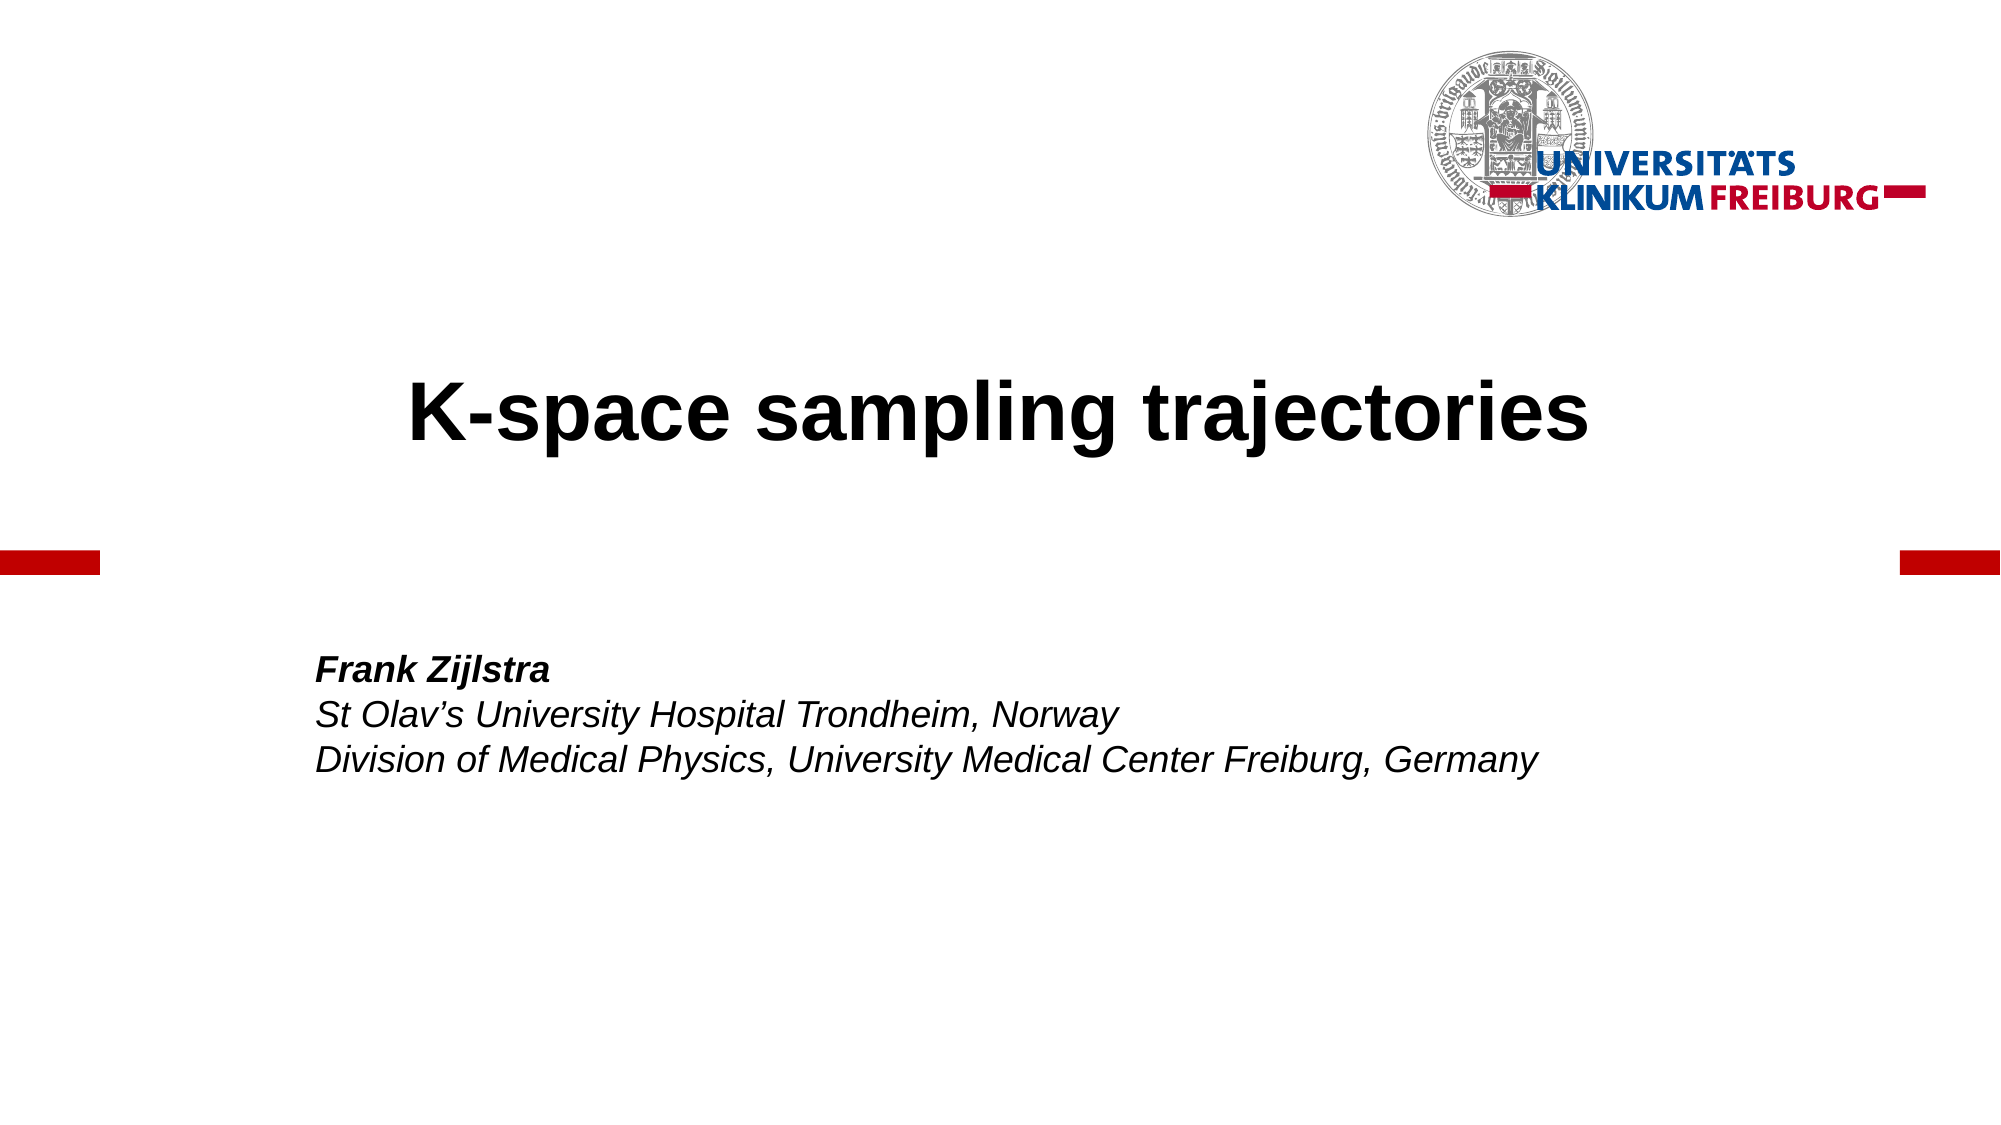

# K-space sampling trajectories
Frank Zijlstra
St Olav’s University Hospital Trondheim, Norway
Division of Medical Physics, University Medical Center Freiburg, Germany